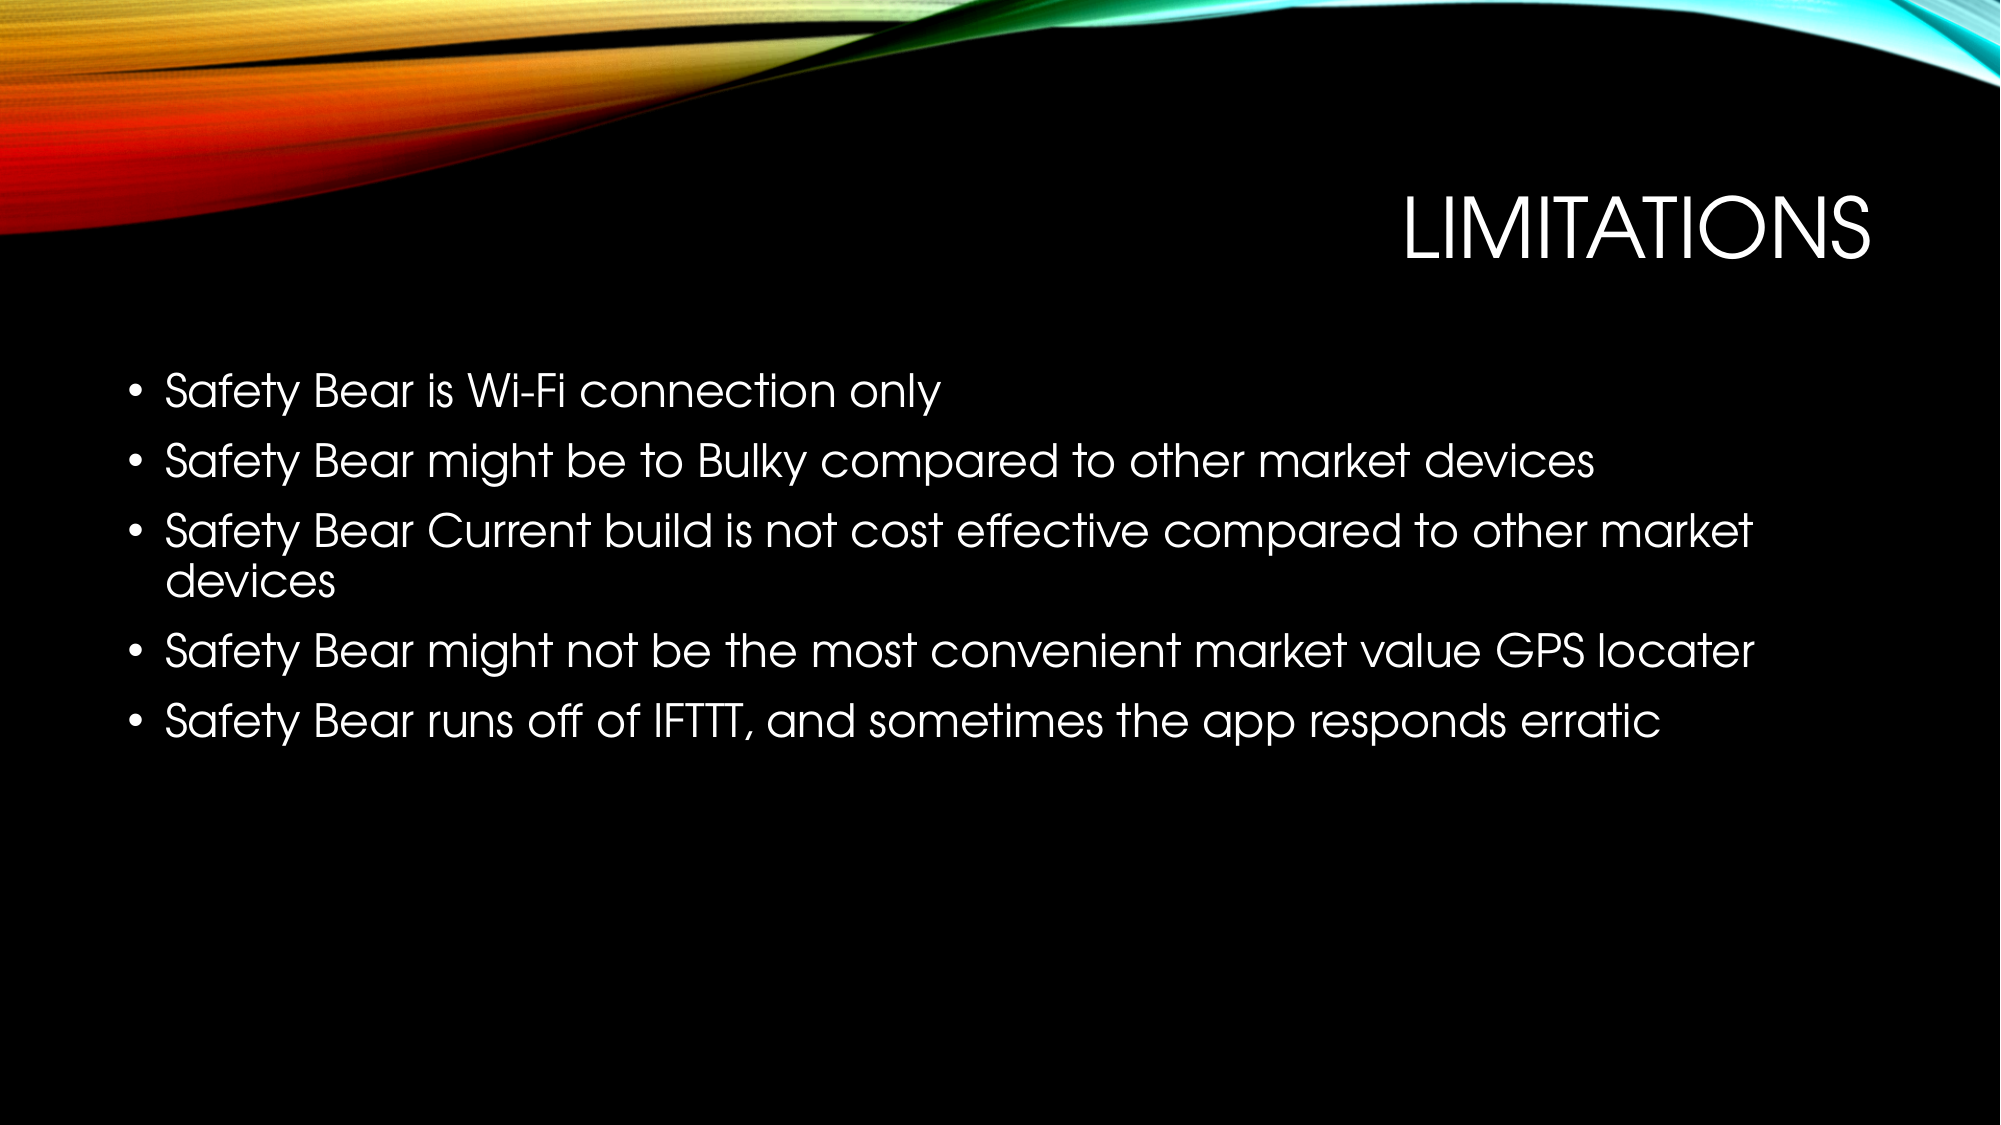

# limitations
Safety Bear is Wi-Fi connection only
Safety Bear might be to Bulky compared to other market devices
Safety Bear Current build is not cost effective compared to other market devices
Safety Bear might not be the most convenient market value GPS locater
Safety Bear runs off of IFTTT, and sometimes the app responds erratic